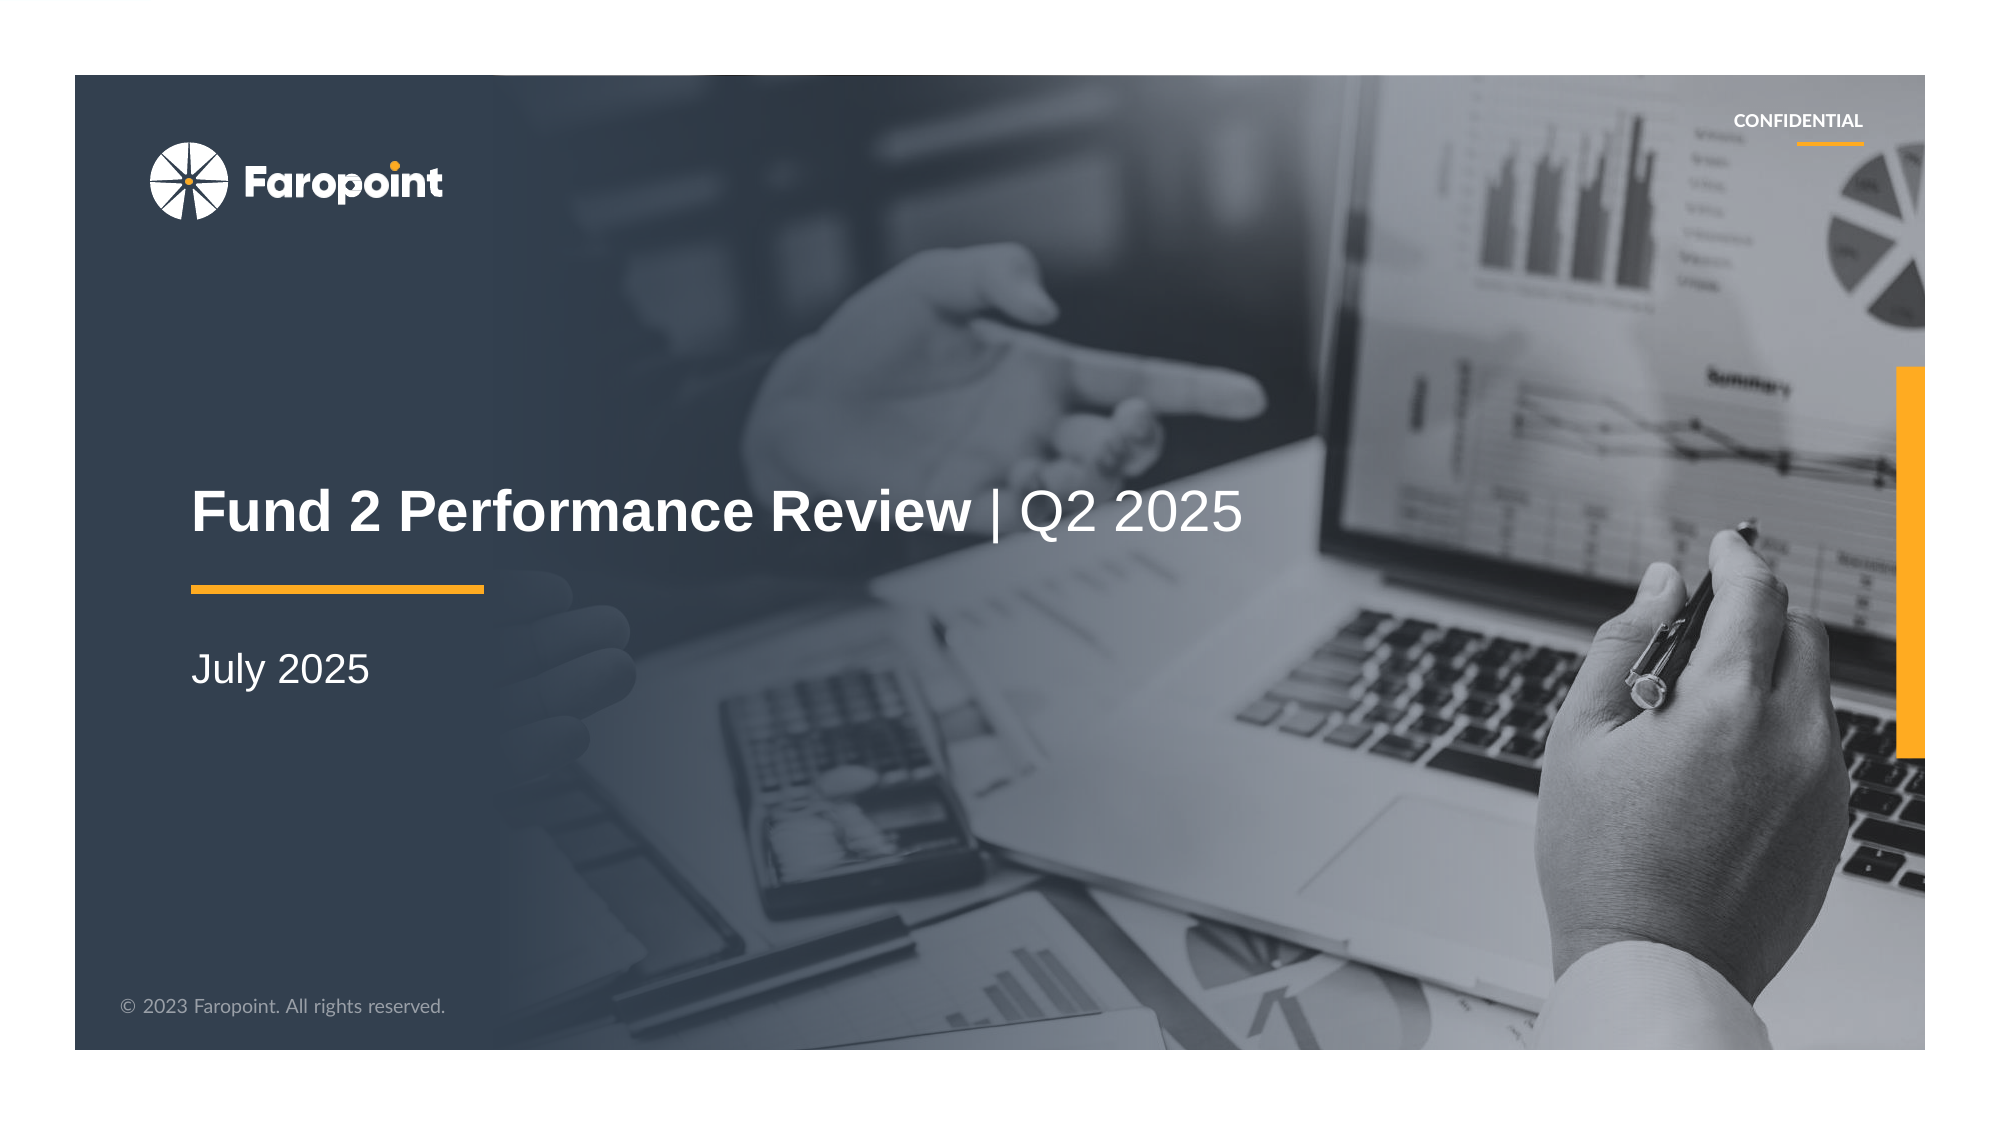

Fund 2 Performance Review | Q2 2025
July 2025